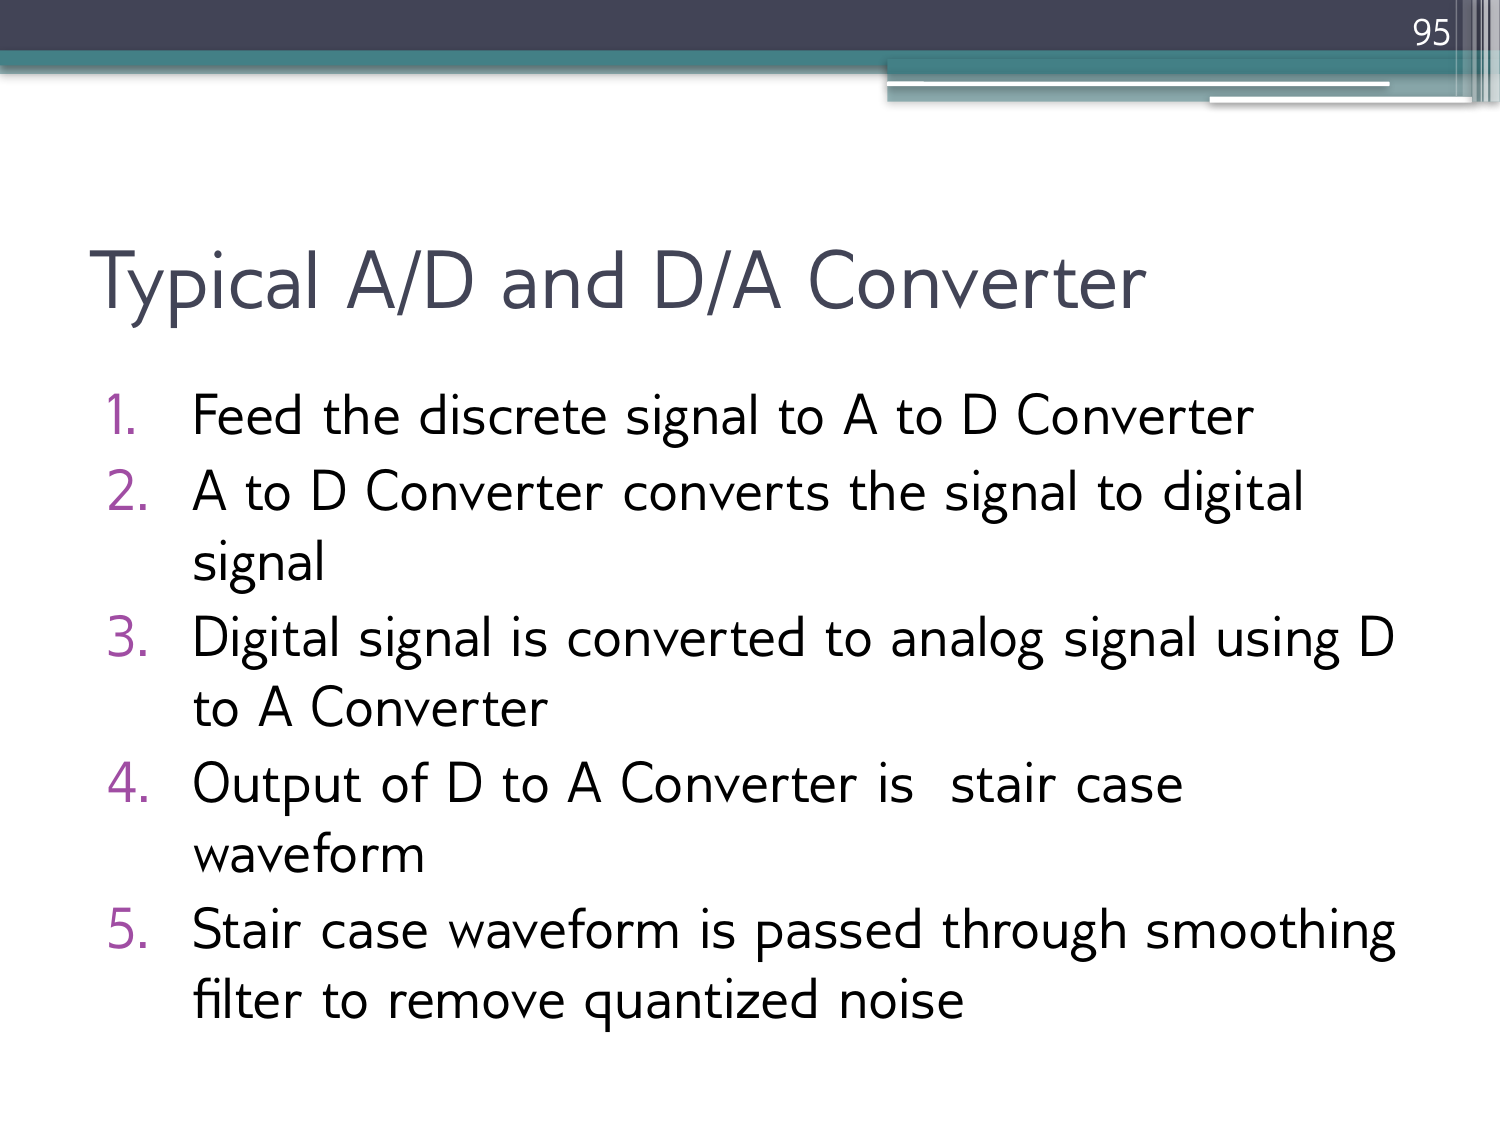

95
# Typical A/D and D/A Converter
Feed the discrete signal to A to D Converter
A to D Converter converts the signal to digital signal
Digital signal is converted to analog signal using D to A Converter
Output of D to A Converter is  stair case waveform
Stair case waveform is passed through smoothing filter to remove quantized noise